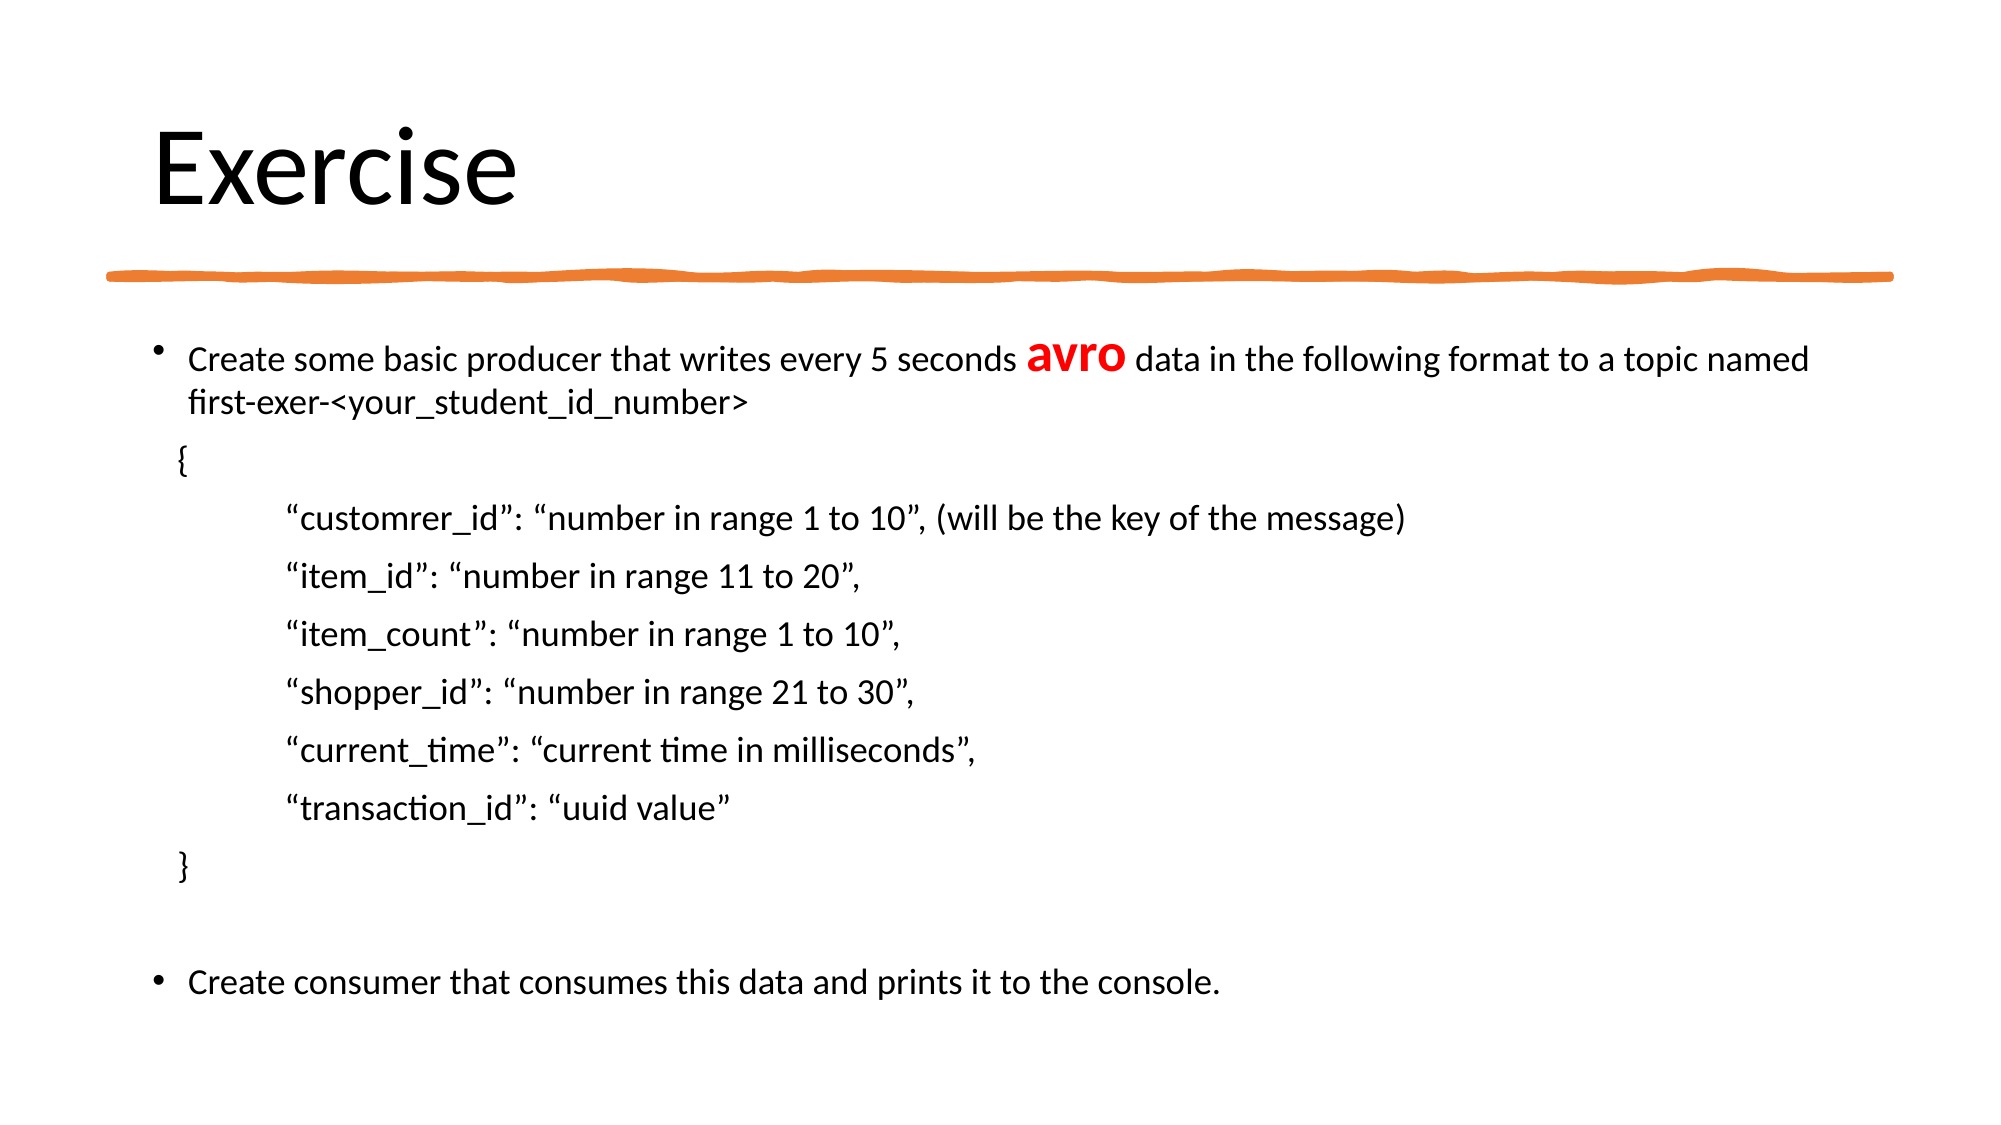

# Exercise

Create some basic producer that writes every 5 seconds avro data in the following format to a topic named first-exer-<your_student_id_number>
   {
	“customrer_id”: “number in range 1 to 10”, (will be the key of the message)
	“item_id”: “number in range 11 to 20”,
	“item_count”: “number in range 1 to 10”,
	“shopper_id”: “number in range 21 to 30”,
	“current_time”: “current time in milliseconds”,
	“transaction_id”: “uuid value”
   }

Create consumer that consumes this data and prints it to the console.